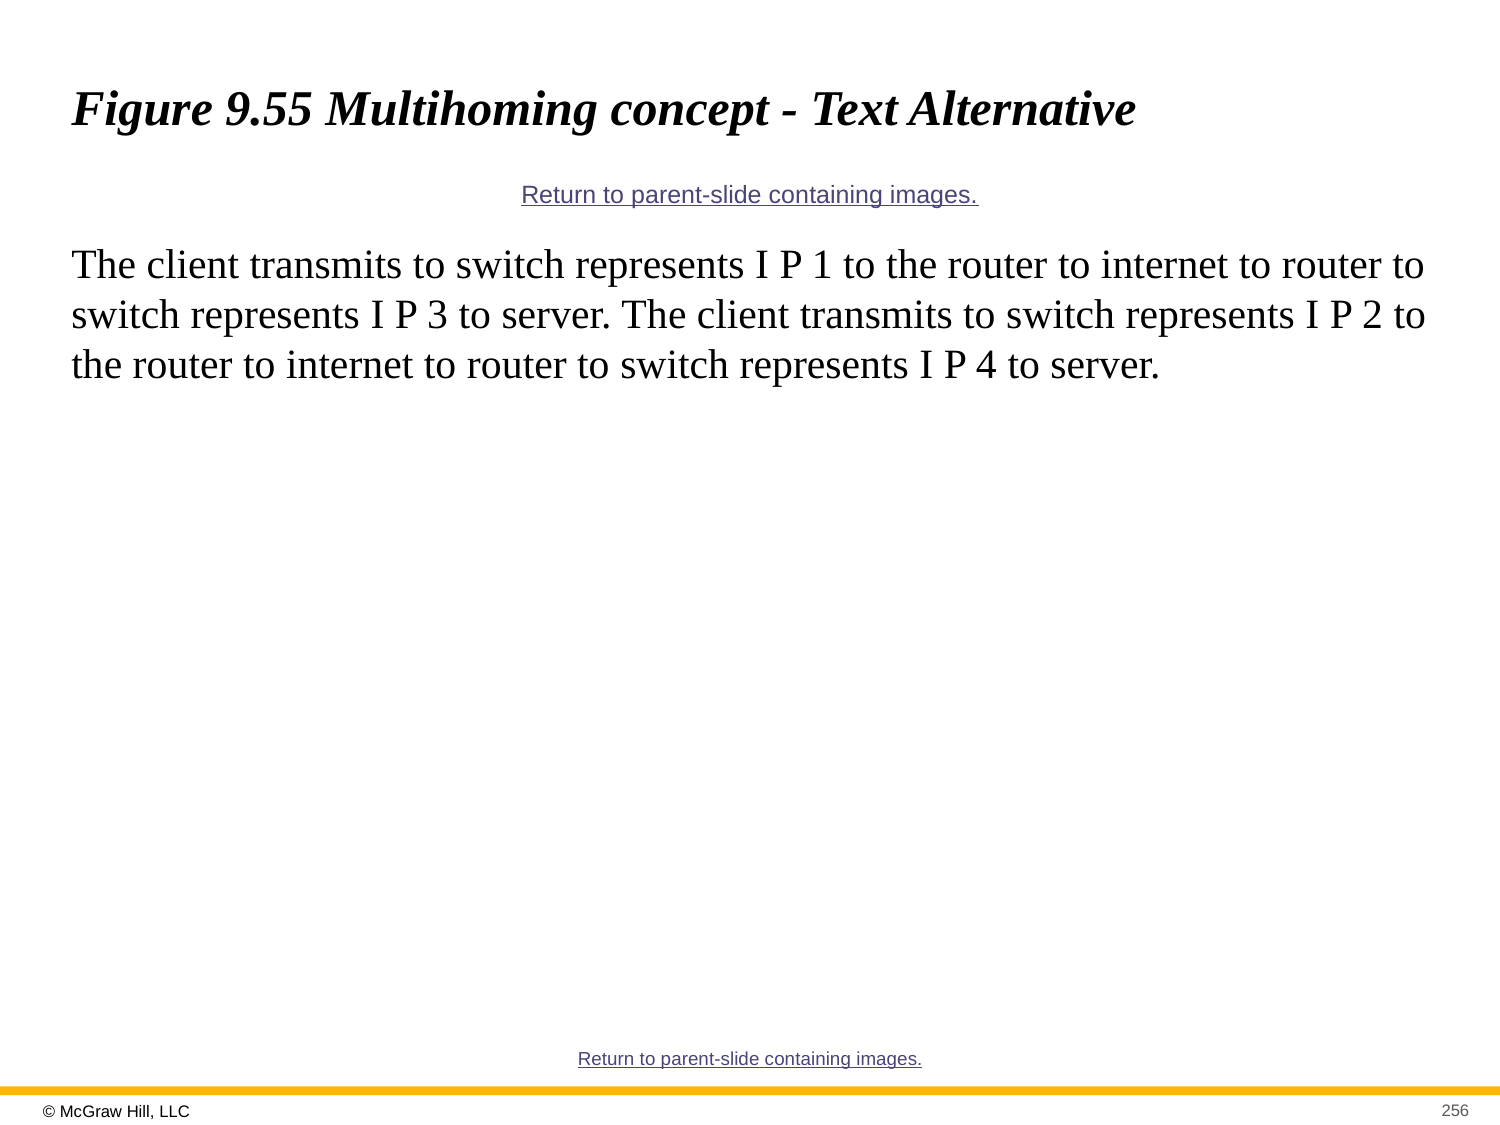

# Figure 9.55 Multihoming concept - Text Alternative
Return to parent-slide containing images.
The client transmits to switch represents I P 1 to the router to internet to router to switch represents I P 3 to server. The client transmits to switch represents I P 2 to the router to internet to router to switch represents I P 4 to server.
Return to parent-slide containing images.
256